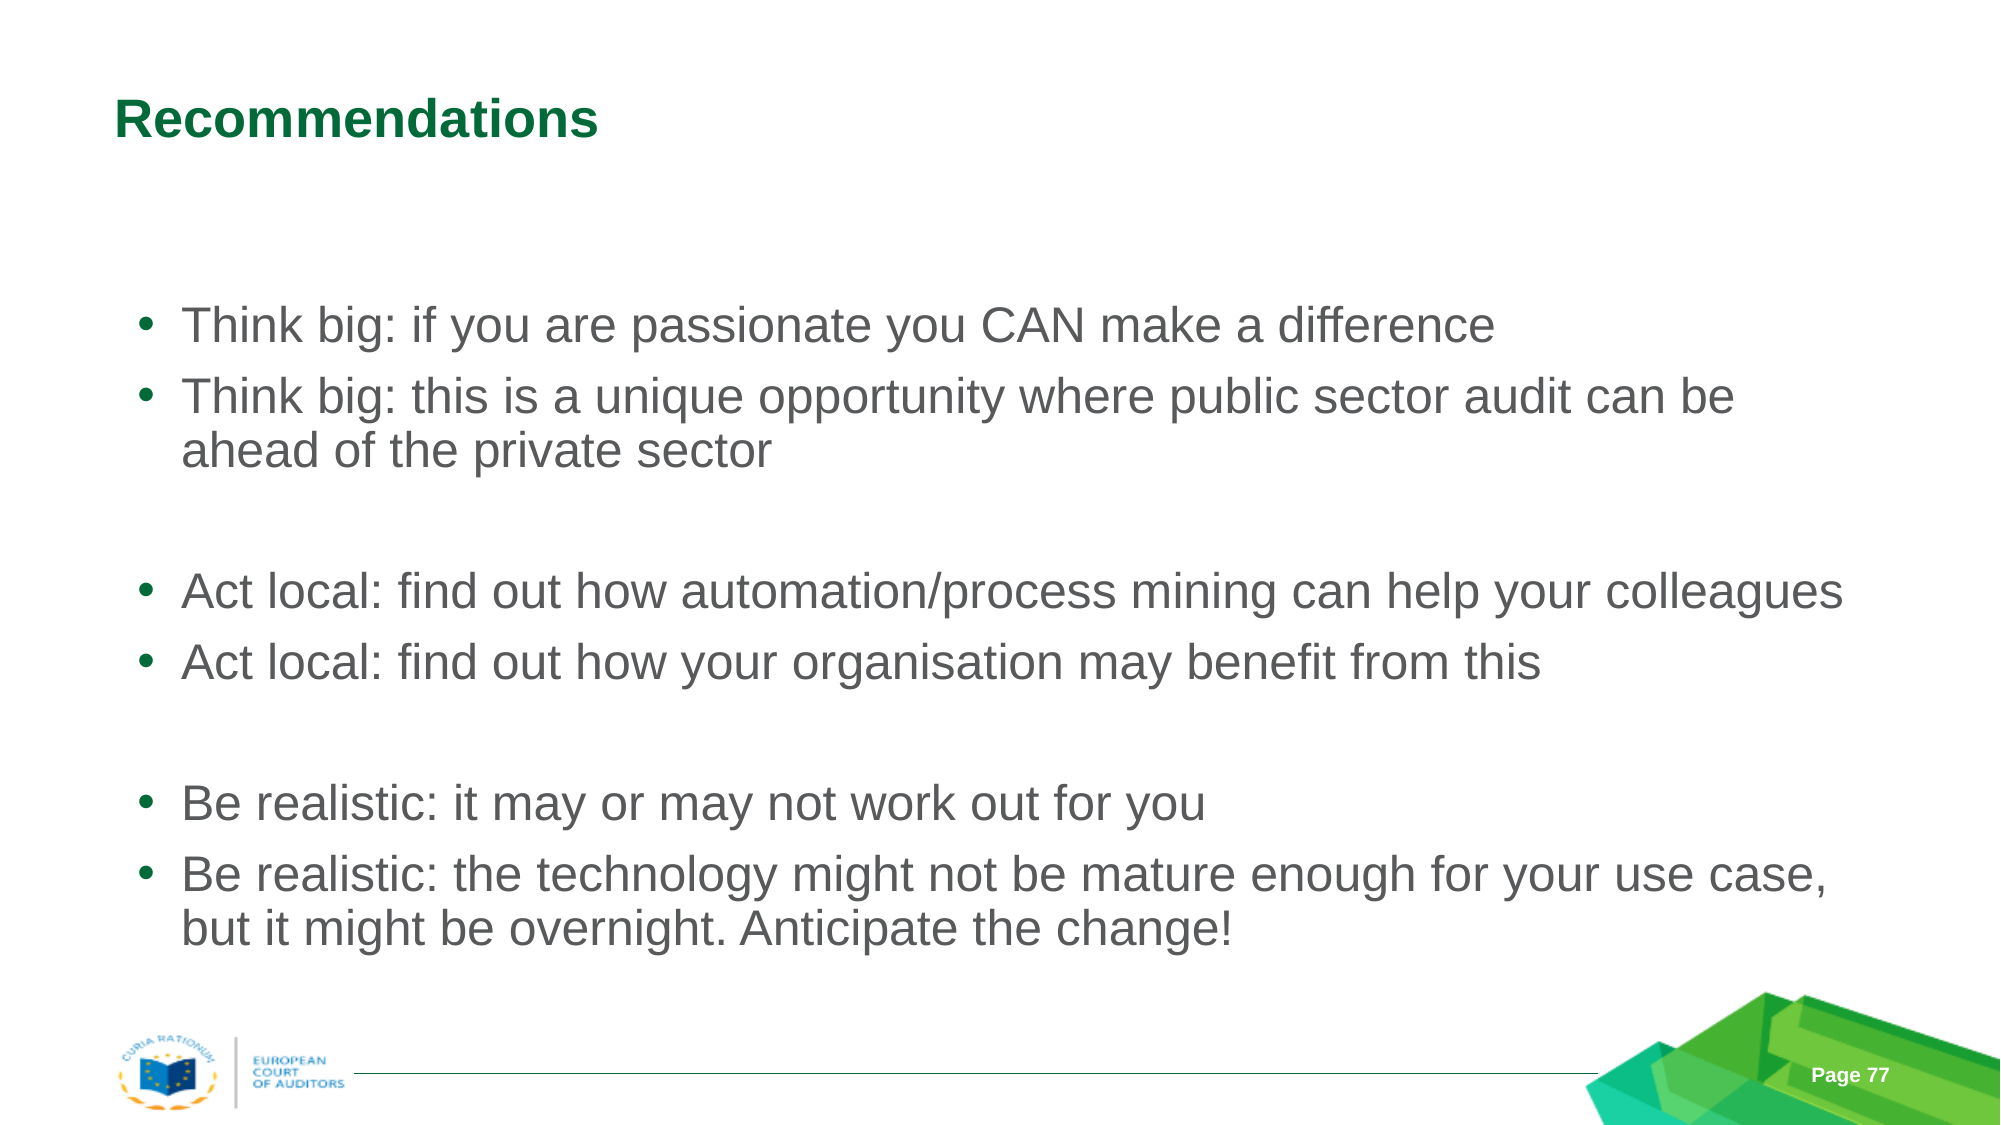

# Recommendations
Think big: if you are passionate you CAN make a difference
Think big: this is a unique opportunity where public sector audit can be ahead of the private sector

Act local: find out how automation/process mining can help your colleagues
Act local: find out how your organisation may benefit from this

Be realistic: it may or may not work out for you
Be realistic: the technology might not be mature enough for your use case, but it might be overnight. Anticipate the change!

Page 77